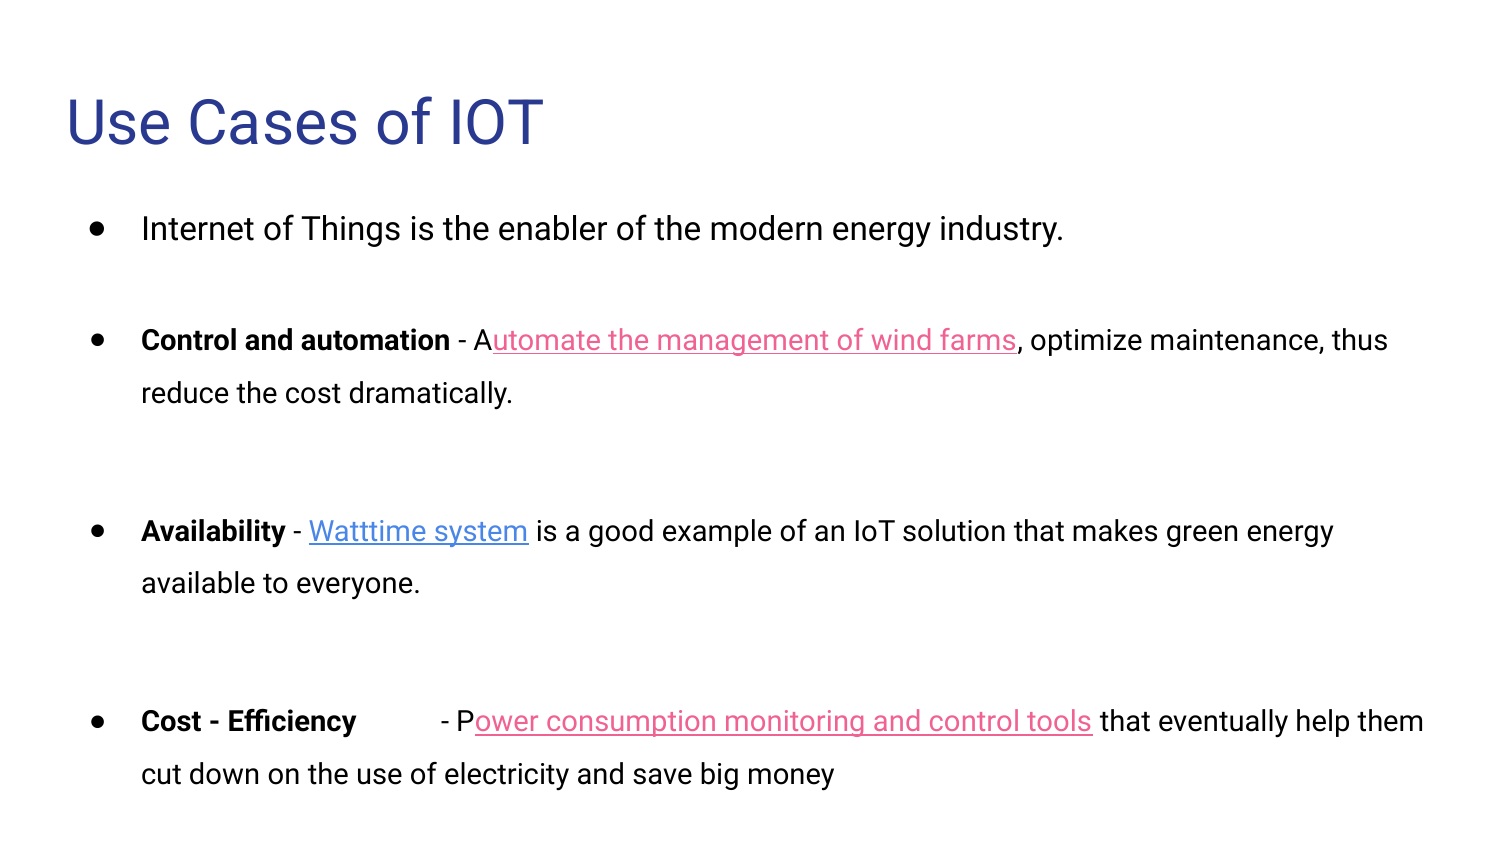

# Use Cases of IOT
Internet of Things is the enabler of the modern energy industry.

Control and automation - Automate the management of wind farms, optimize maintenance, thus reduce the cost dramatically.

Availability - Watttime system is a good example of an IoT solution that makes green energy available to everyone.

Cost - Efficiency	- Power consumption monitoring and control tools that eventually help them cut down on the use of electricity and save big money